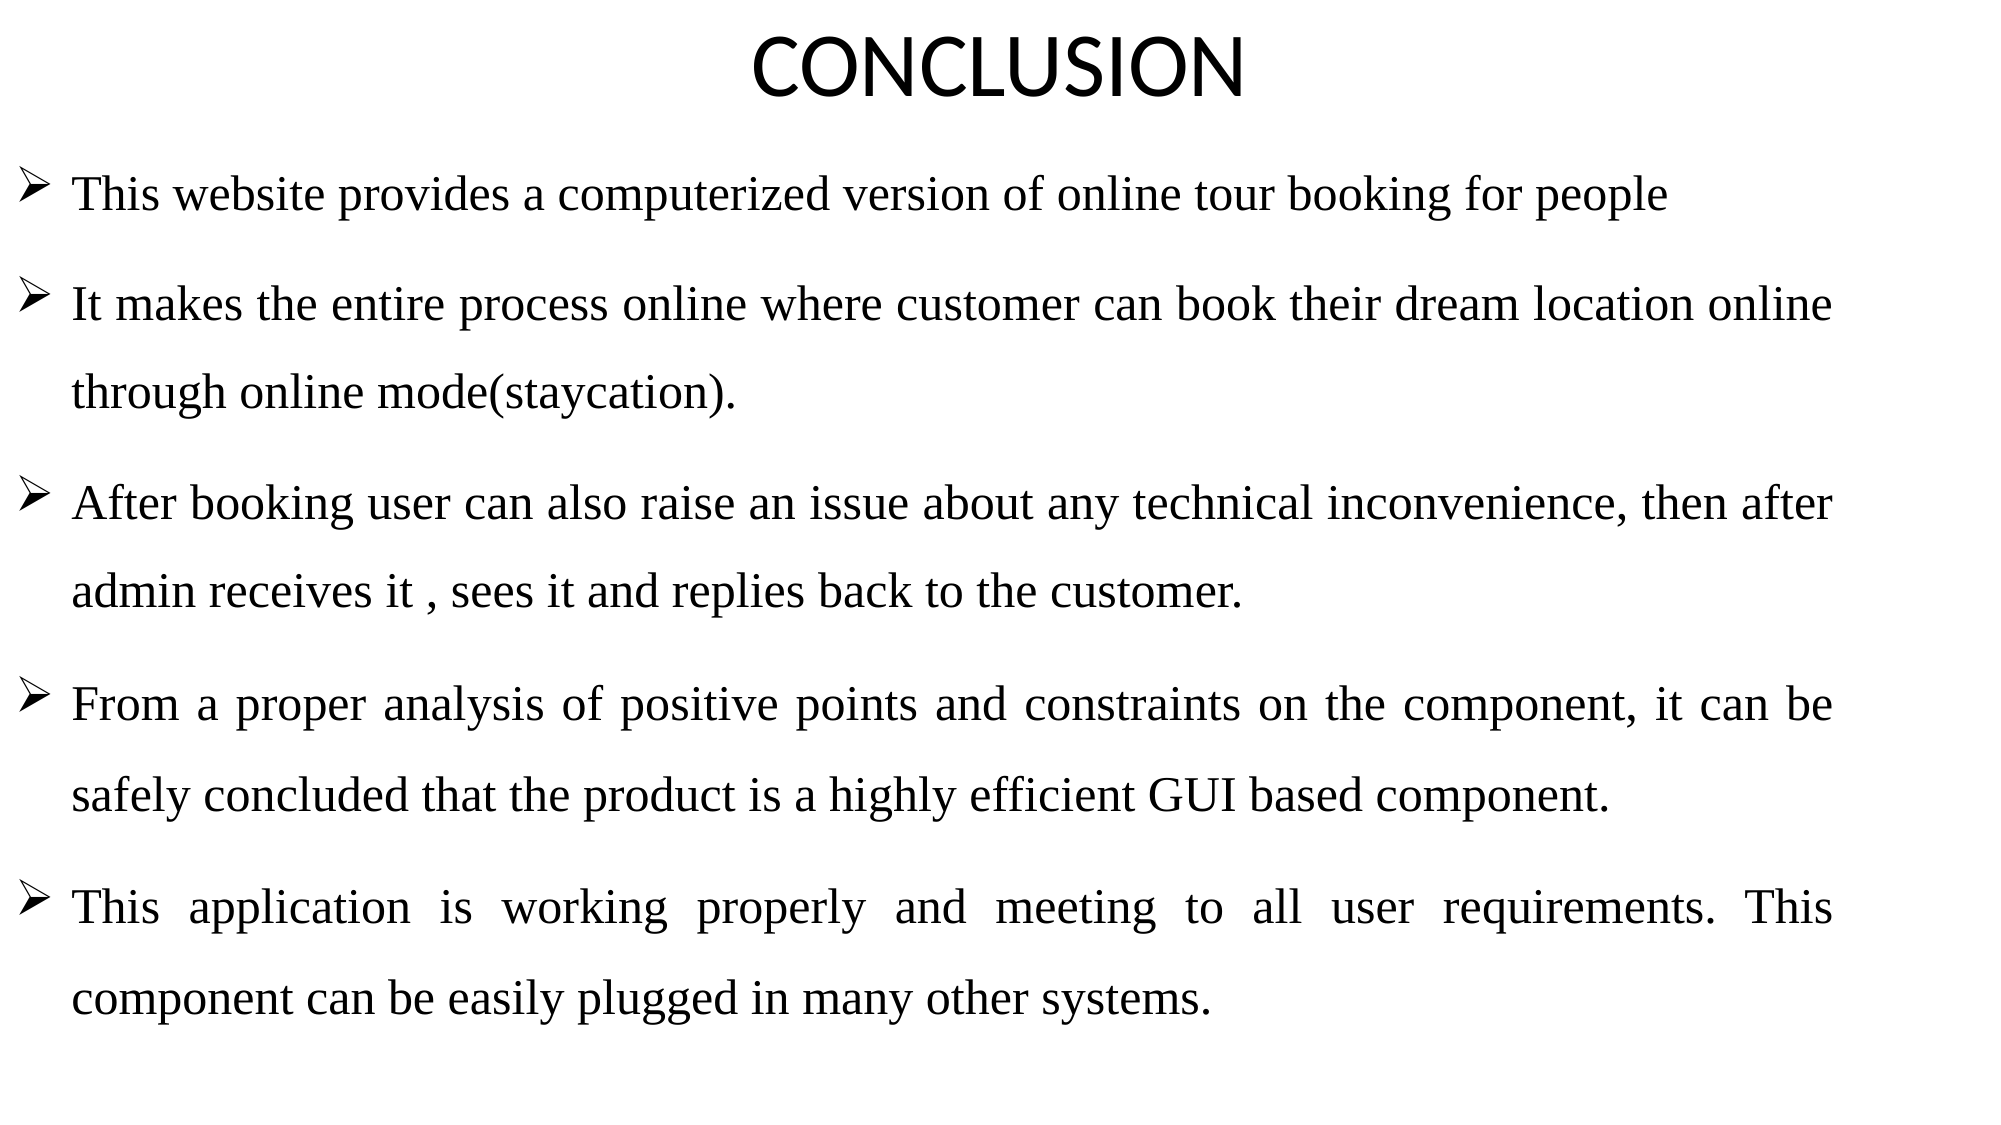

# CONCLUSION
This website provides a computerized version of online tour booking for people
It makes the entire process online where customer can book their dream location online through online mode(staycation).
After booking user can also raise an issue about any technical inconvenience, then after admin receives it , sees it and replies back to the customer.
From a proper analysis of positive points and constraints on the component, it can be safely concluded that the product is a highly efficient GUI based component.
This application is working properly and meeting to all user requirements. This component can be easily plugged in many other systems.